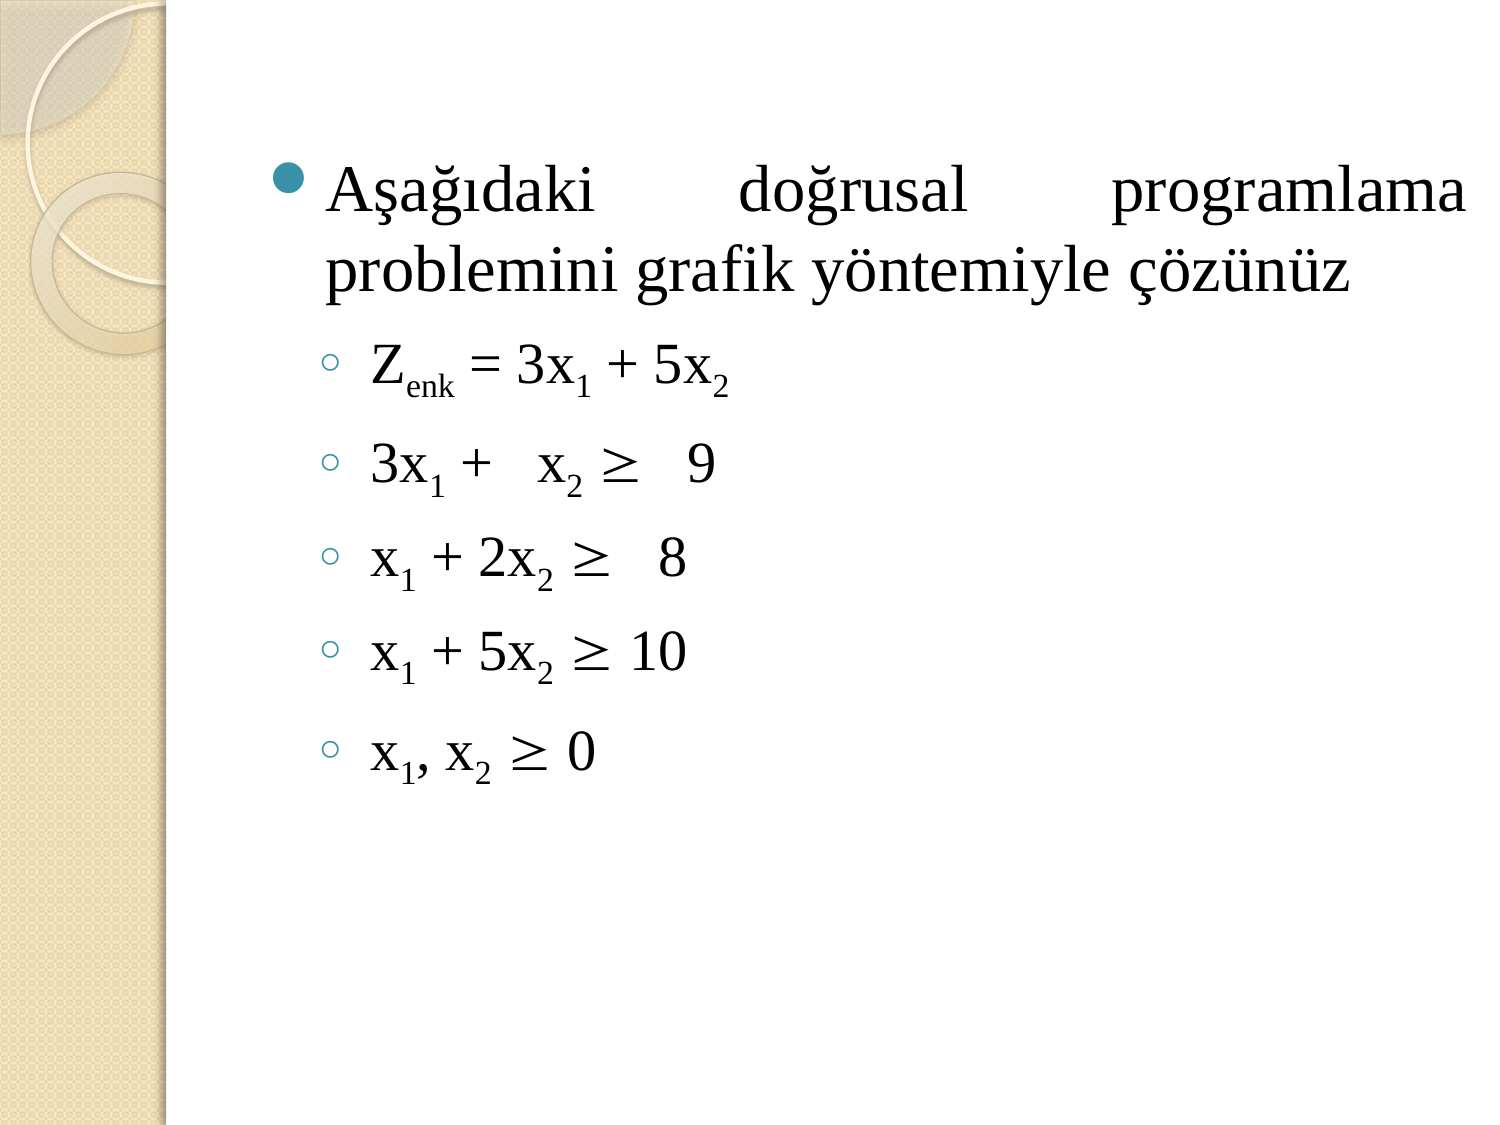

Aşağıdaki doğrusal programlama problemini grafik yöntemiyle çözünüz
Zenk = 3x1 + 5x2
3x1 +   x2 ≥   9
x1 + 2x2 ≥   8
x1 + 5x2 ≥ 10
x1, x2 ≥ 0